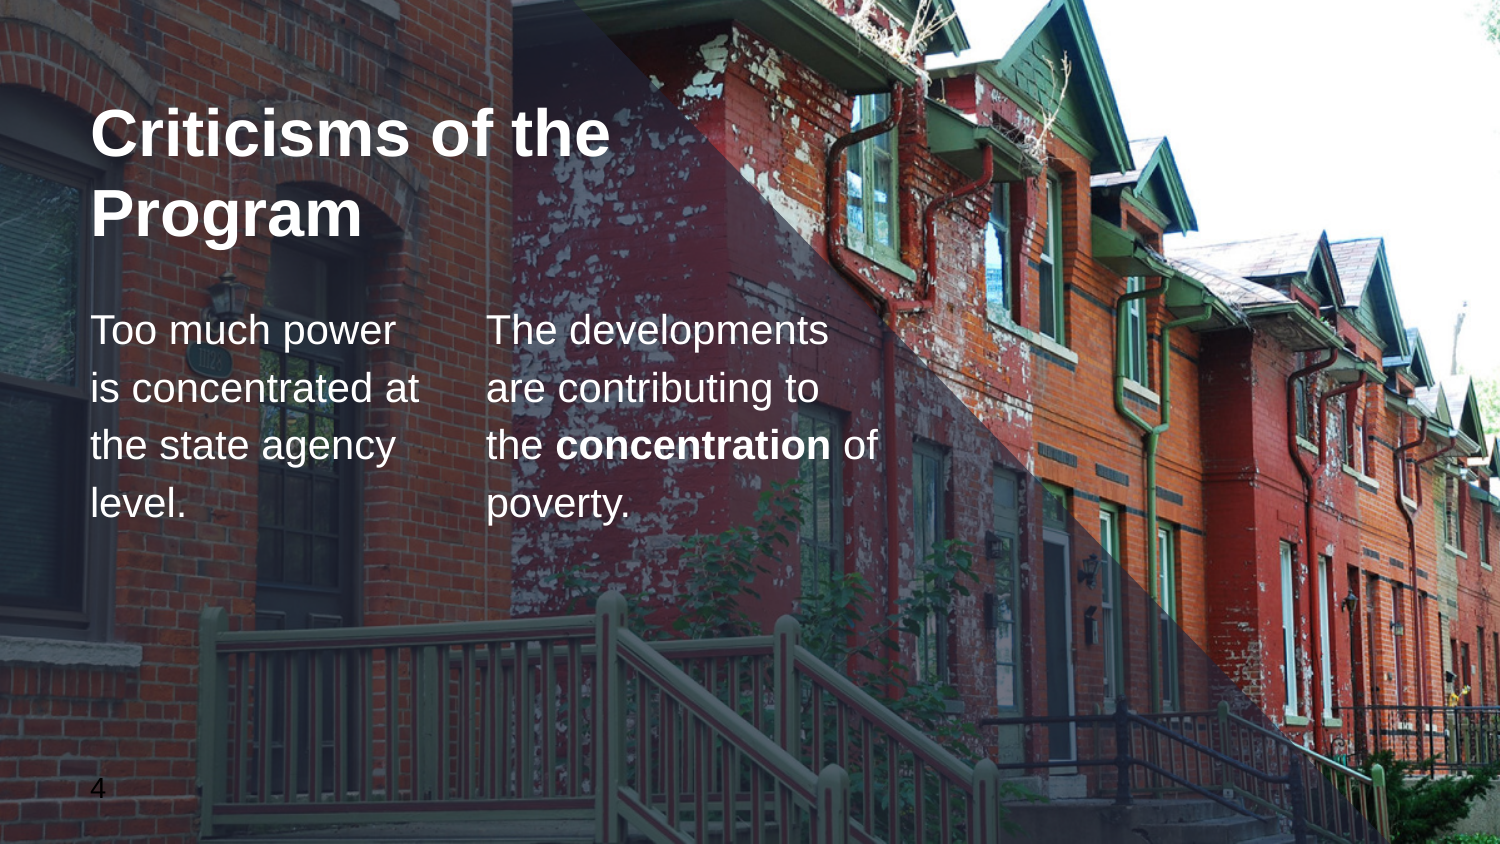

# Criticisms of the Program
Too much power is concentrated at the state agency level.

The developments are contributing to the concentration of poverty.
4